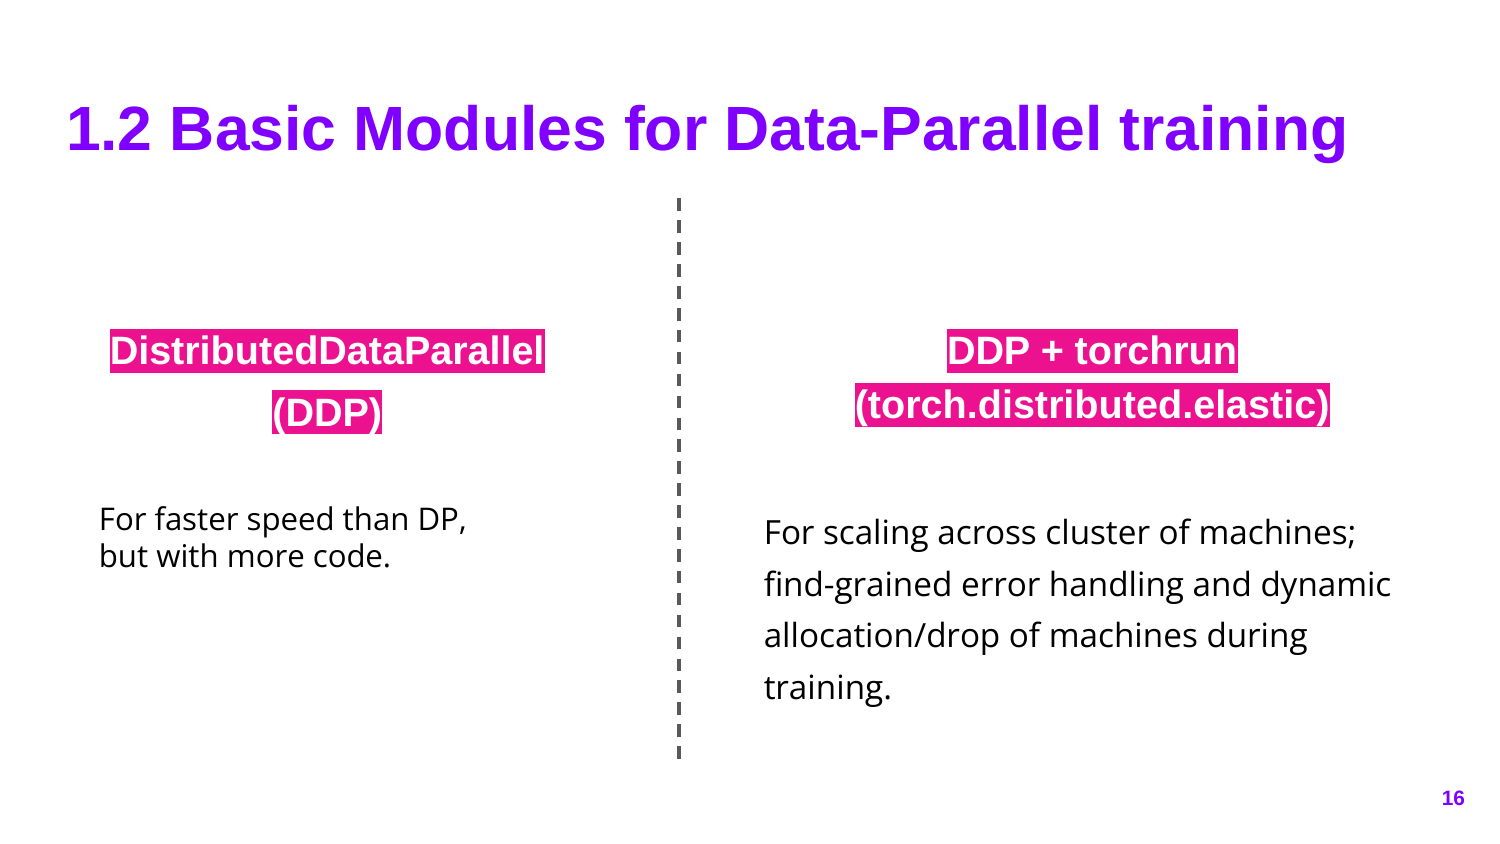

# 1.2 Basic Modules for Data-Parallel training
DistributedDataParallel (DDP)
DDP + torchrun
(torch.distributed.elastic)
For faster speed than DP, but with more code.
For scaling across cluster of machines;
find-grained error handling and dynamic allocation/drop of machines during training.
16